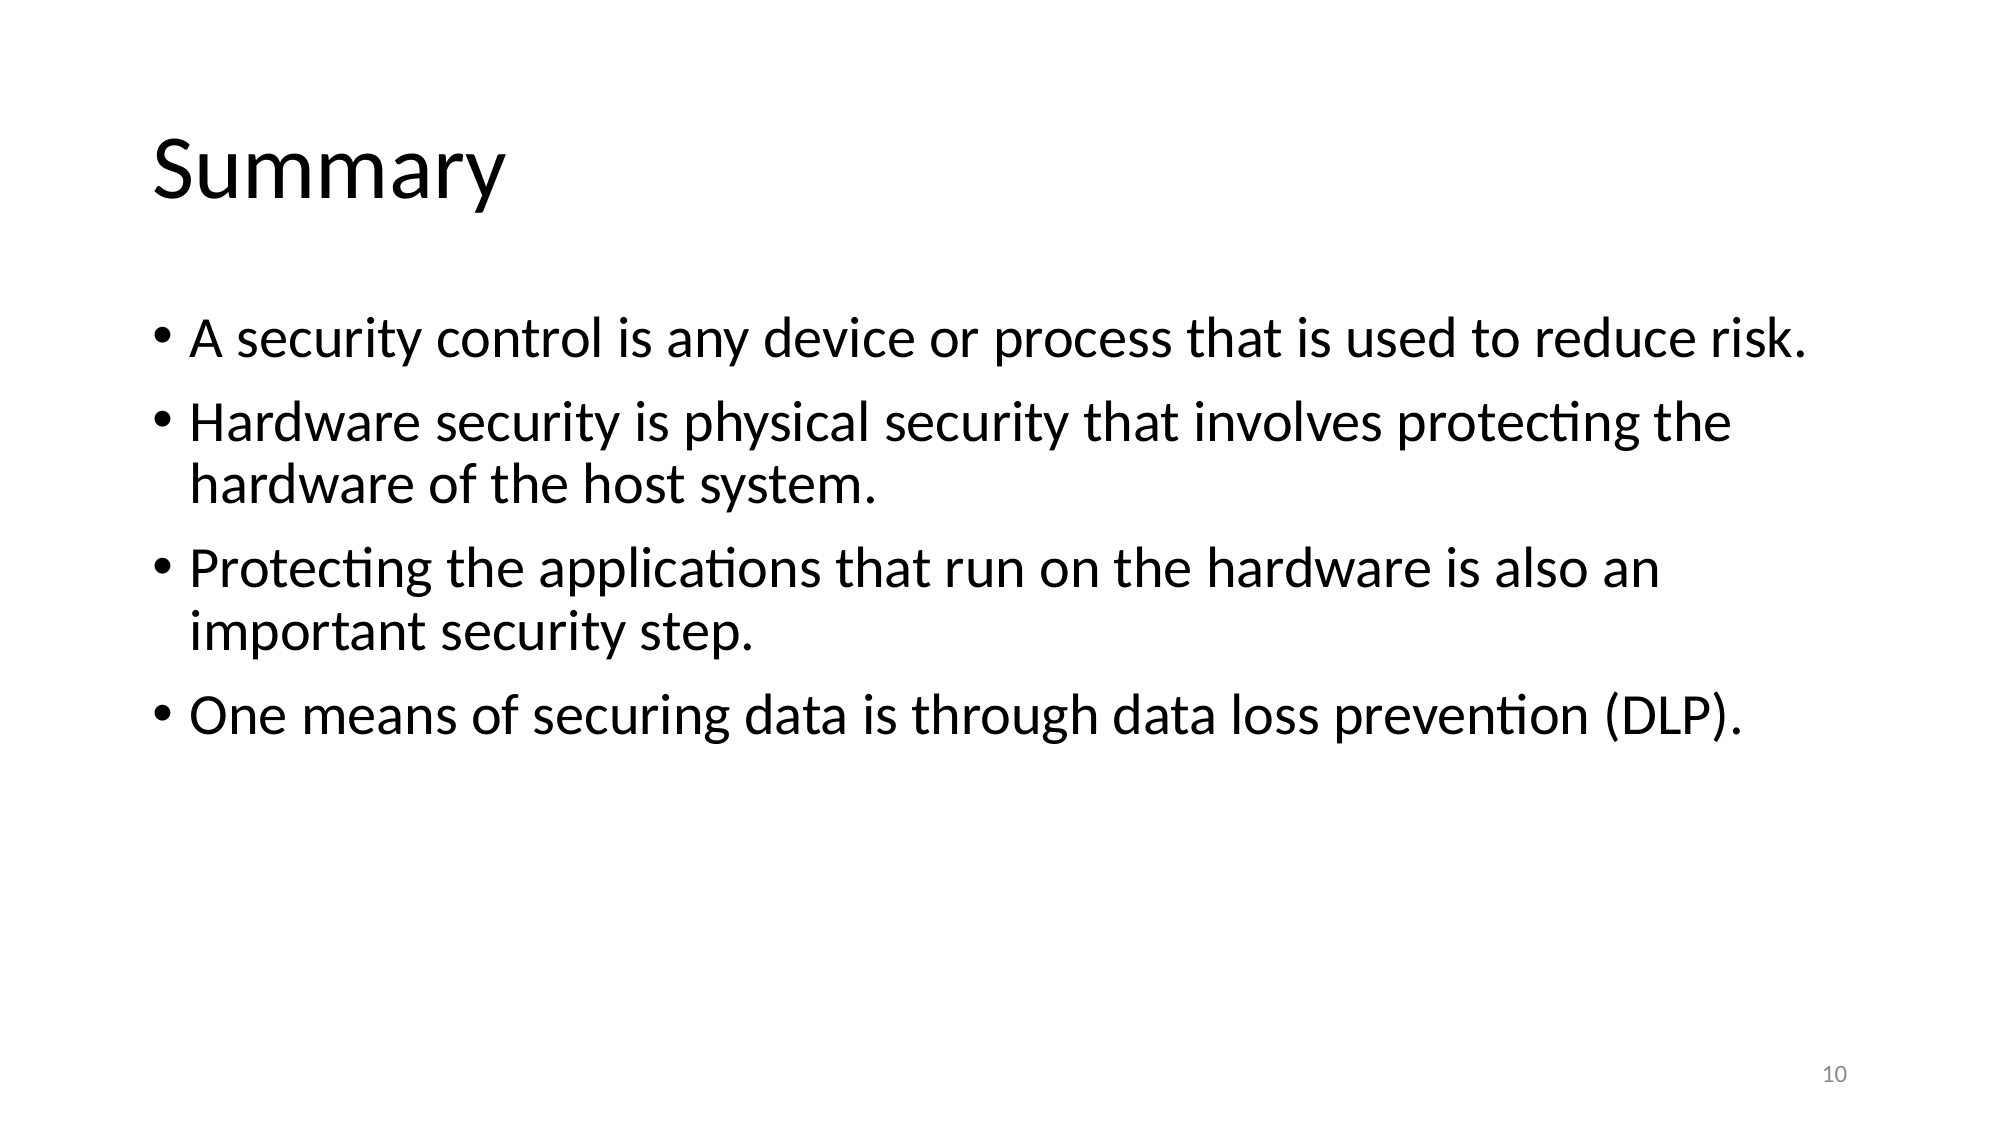

# Summary
A security control is any device or process that is used to reduce risk.
Hardware security is physical security that involves protecting the hardware of the host system.
Protecting the applications that run on the hardware is also an important security step.
One means of securing data is through data loss prevention (DLP).
10